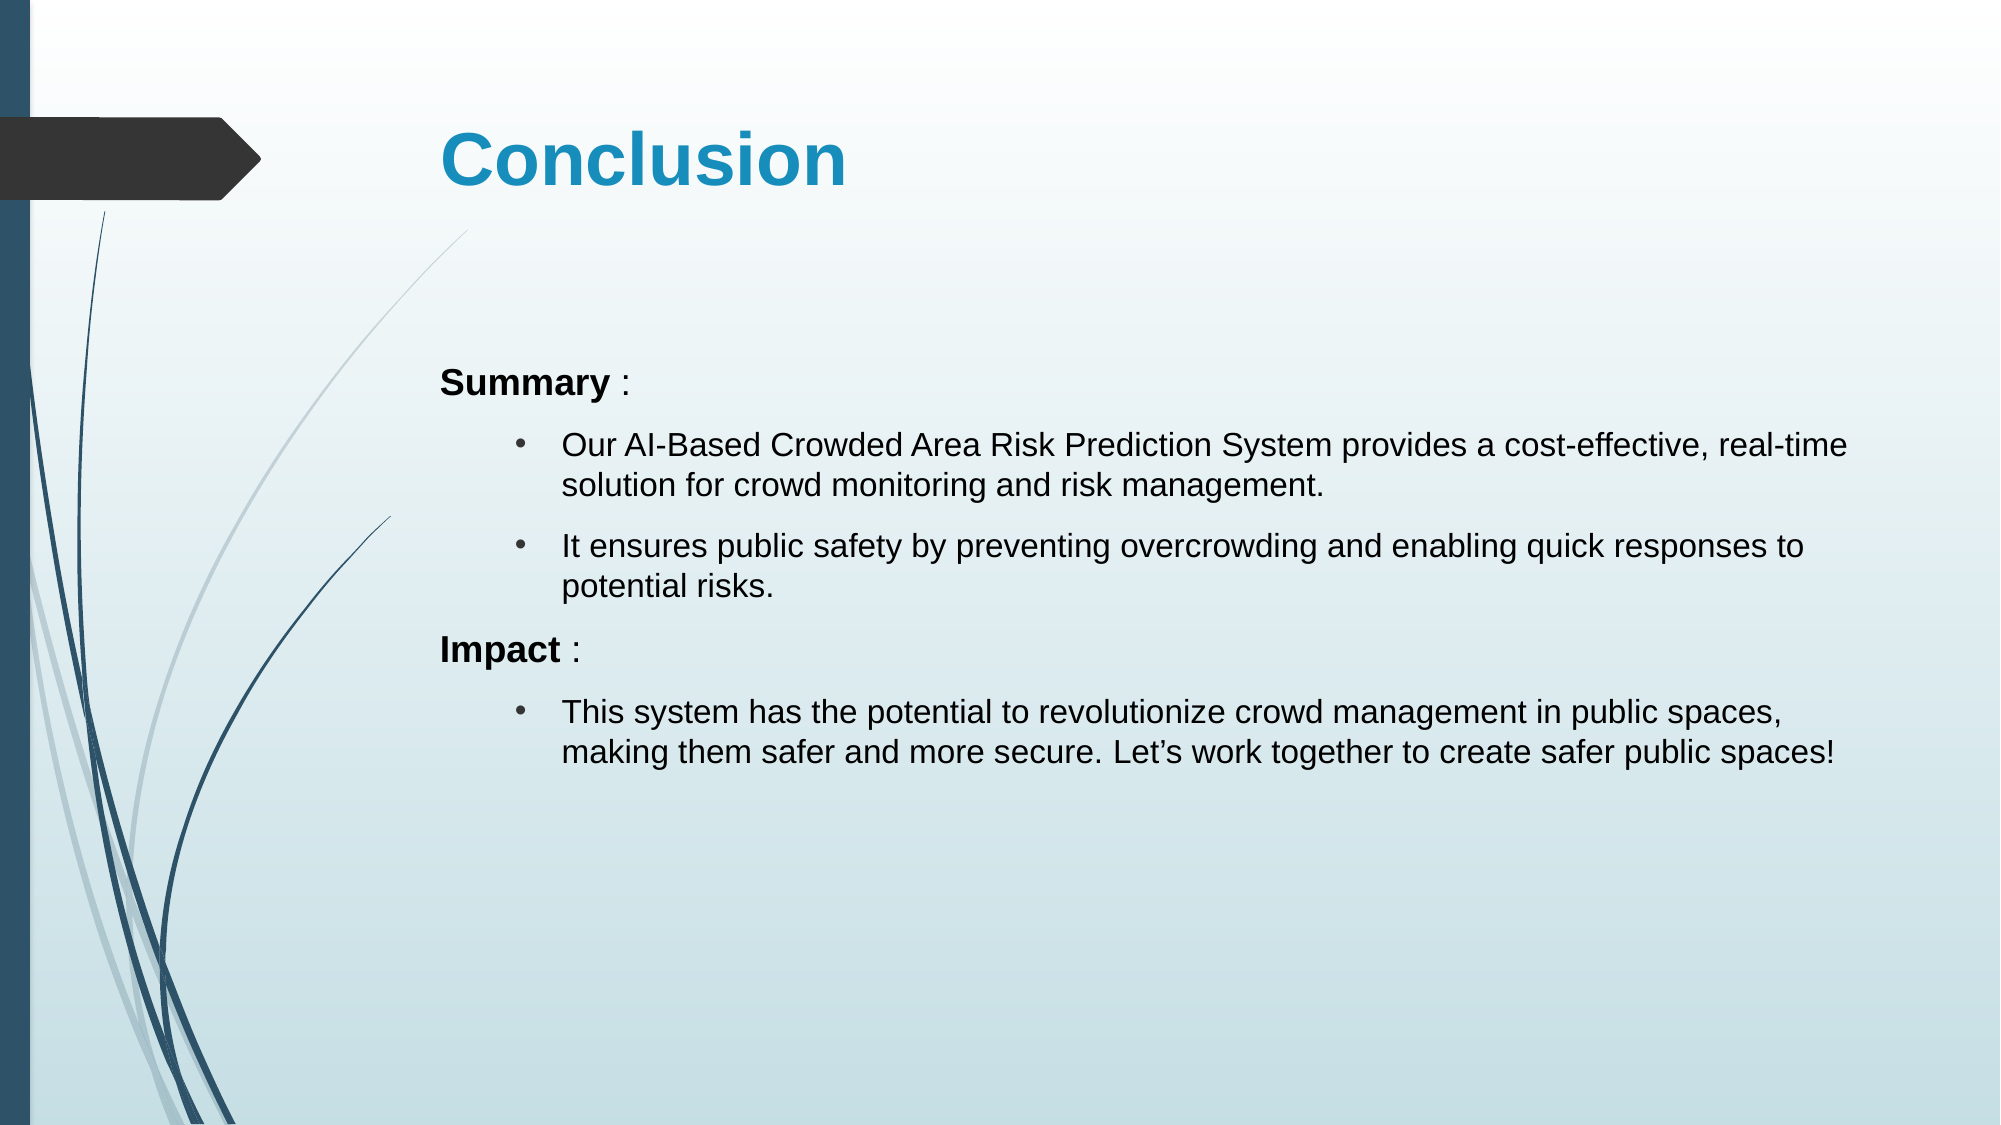

# Conclusion
Summary :
Our AI-Based Crowded Area Risk Prediction System provides a cost-effective, real-time solution for crowd monitoring and risk management.
It ensures public safety by preventing overcrowding and enabling quick responses to potential risks.
Impact :
This system has the potential to revolutionize crowd management in public spaces, making them safer and more secure. Let’s work together to create safer public spaces!